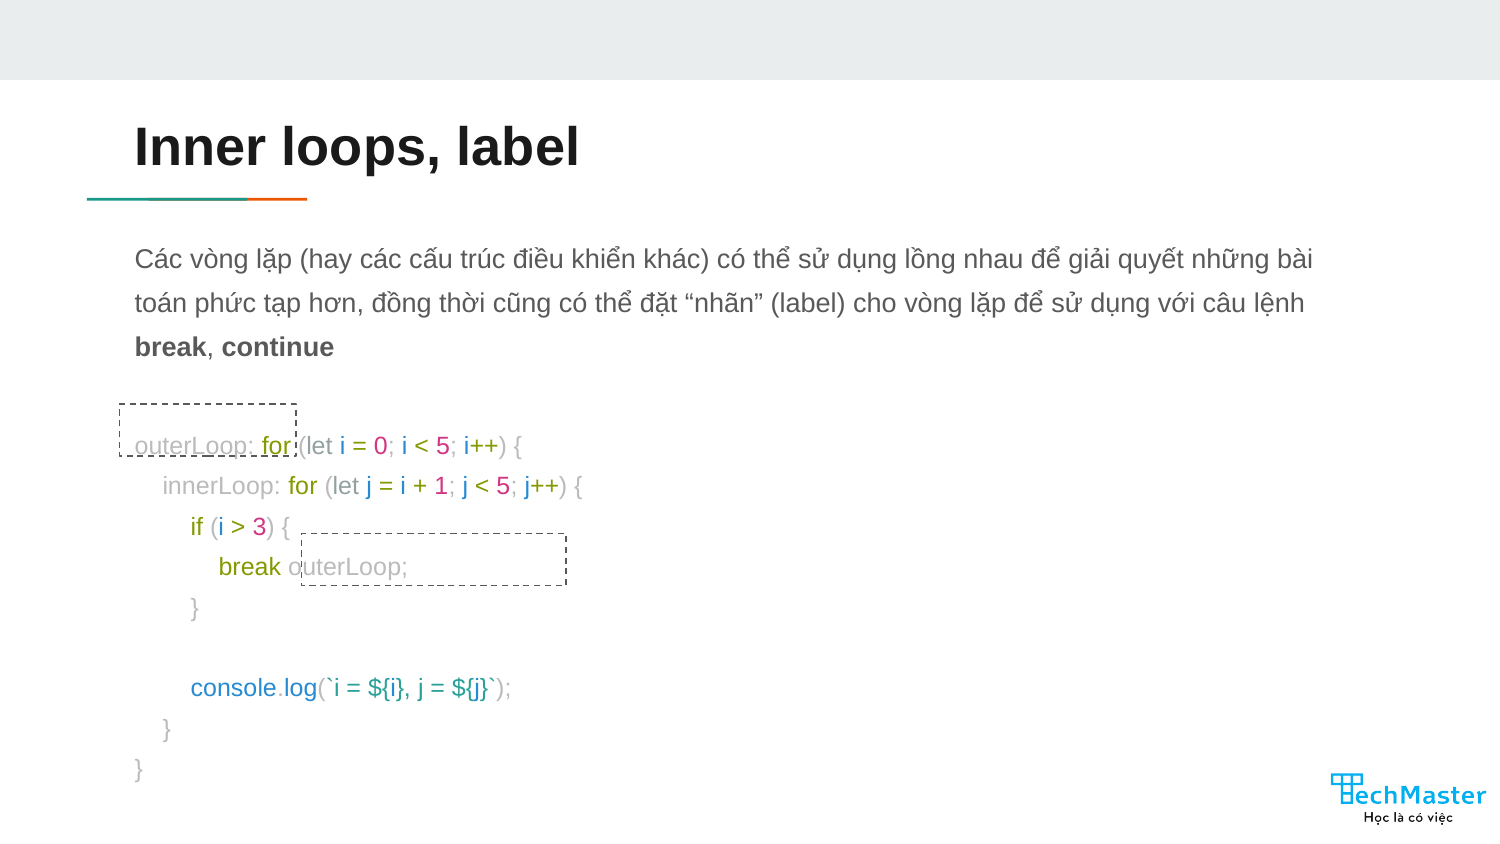

# Inner loops, label
Các vòng lặp (hay các cấu trúc điều khiển khác) có thể sử dụng lồng nhau để giải quyết những bài toán phức tạp hơn, đồng thời cũng có thể đặt “nhãn” (label) cho vòng lặp để sử dụng với câu lệnh break, continue

outerLoop: for (let i = 0; i < 5; i++) {
    innerLoop: for (let j = i + 1; j < 5; j++) {
        if (i > 3) {
            break outerLoop;
        }

        console.log(`i = ${i}, j = ${j}`);
    }
}